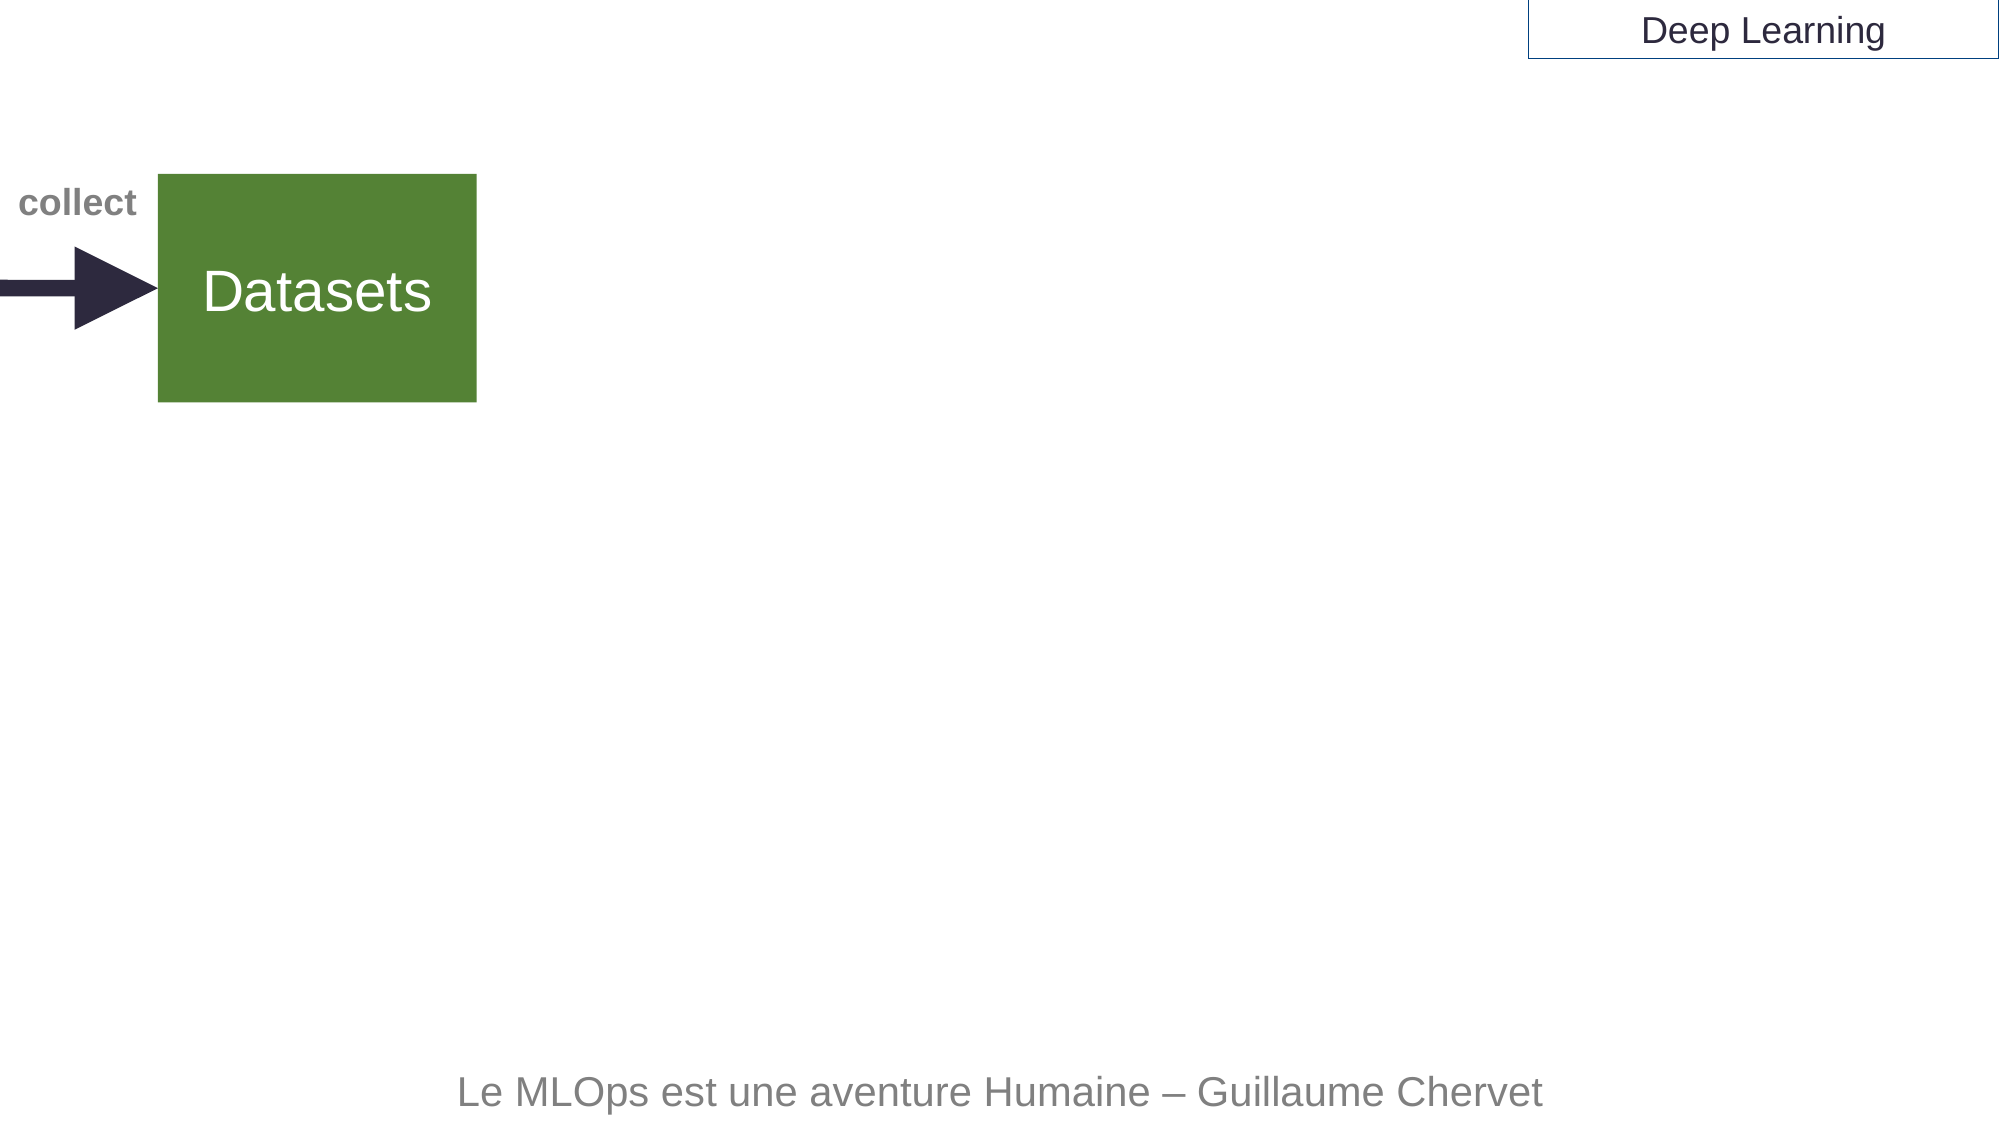

Deep Learning
collect
Datasets
Le MLOps est une aventure Humaine – Guillaume Chervet